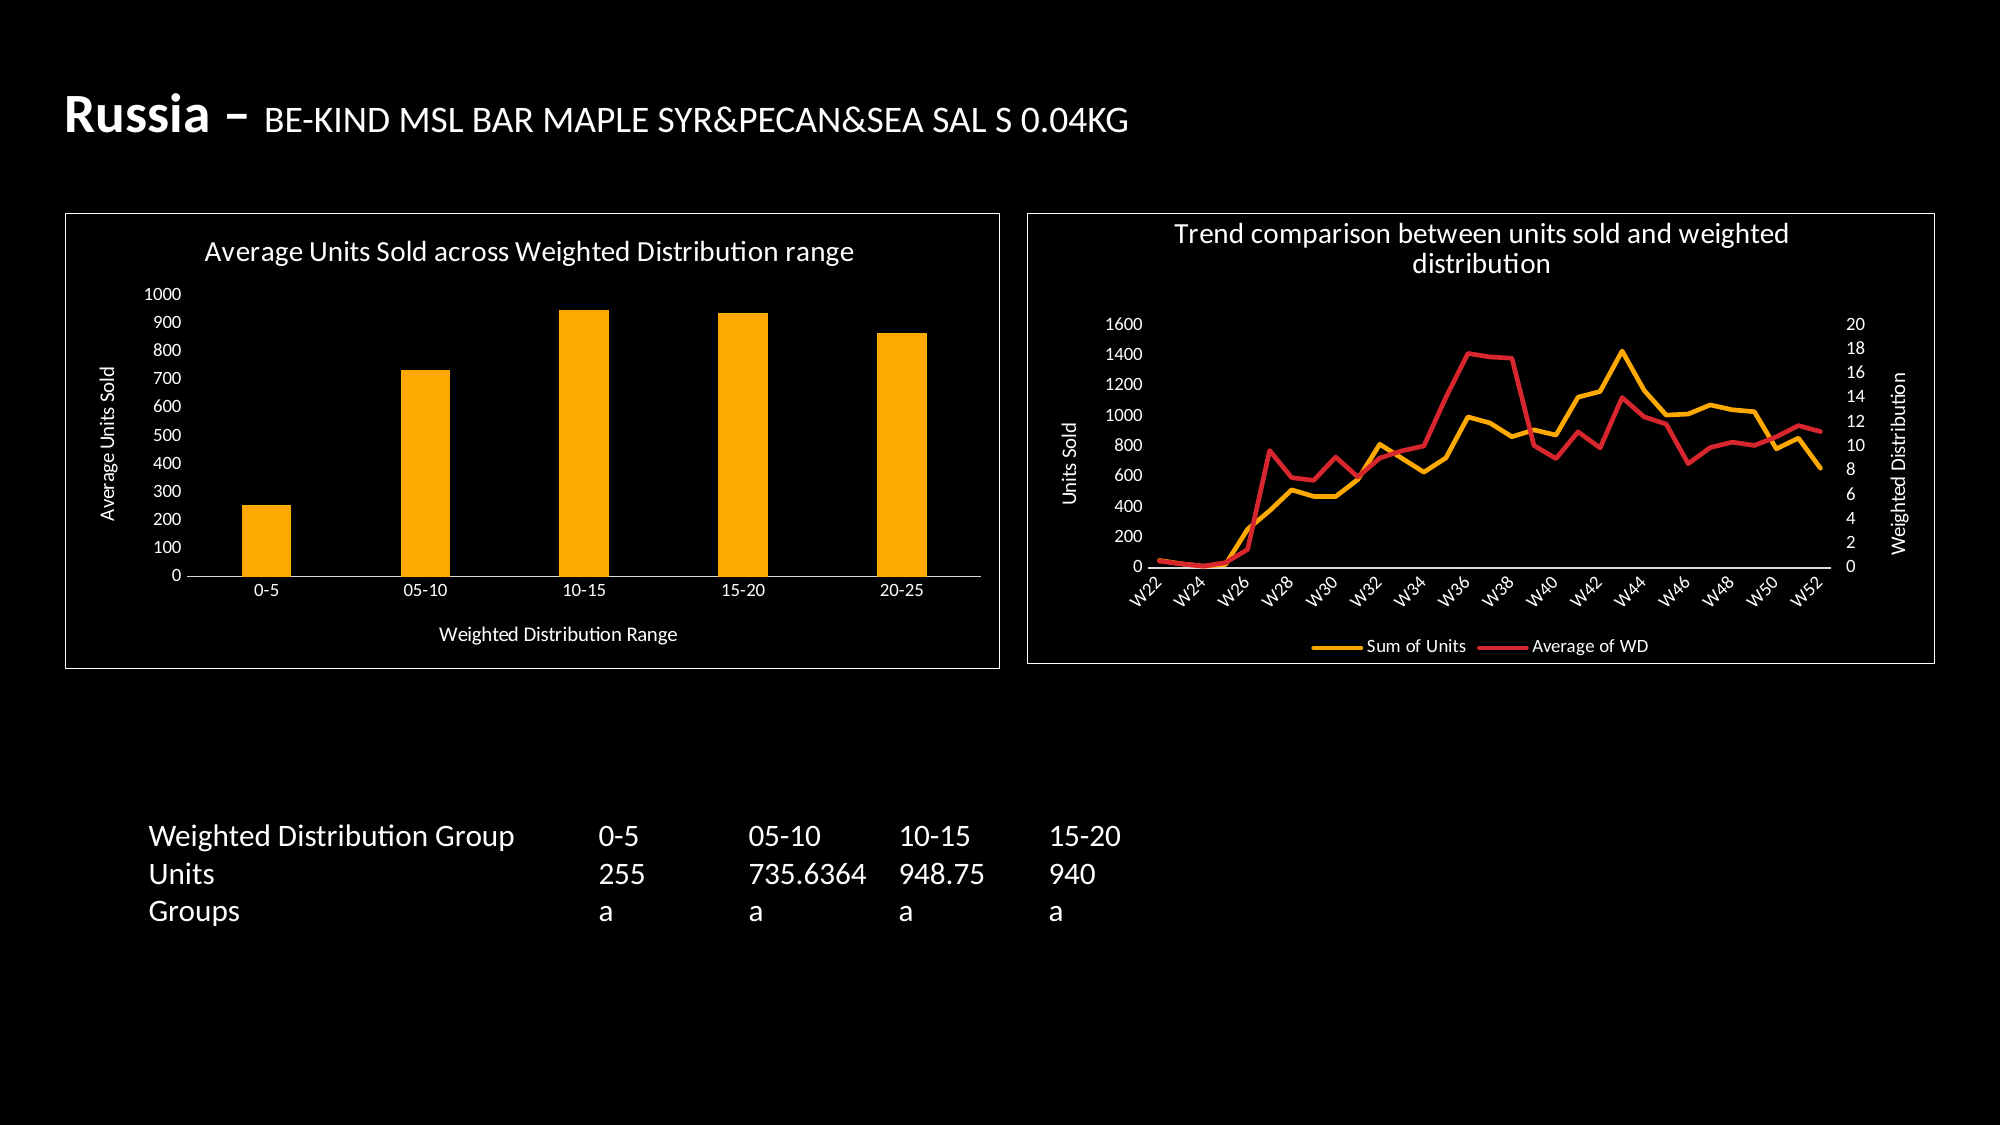

Russia – BE-KIND MSL BAR MAPLE SYR&PECAN&SEA SAL S 0.04KG

### Chart: Average Units Sold across Weighted Distribution range

| Category |  |
|---|---|
| 0-5 | 255.0 |
| 05-10 | 735.6364 |
| 10-15 | 948.75 |
| 15-20 | 940.0 |
| 20-25 | 870.0 |

### Chart: Trend comparison between units sold and weighted distribution

| Category | Sum of Units | Average of WD |
|---|---|---|
| W22 | 49.0 | 0.563 |
| W23 | 27.0 | 0.328133333333333 |
| W24 | 11.0 | 0.1406 |
| W25 | 23.0 | 0.437266666666667 |
| W26 | 255.0 | 1.51966666666667 |
| W27 | 377.0 | 9.68336666666667 |
| W28 | 515.0 | 7.44546666666667 |
| W29 | 472.0 | 7.22143333333333 |
| W30 | 471.0 | 9.14373333333333 |
| W31 | 583.0 | 7.50733333333333 |
| W32 | 816.0 | 9.0573 |
| W33 | 724.0 | 9.65286666666667 |
| W34 | 632.0 | 10.0586666666667 |
| W35 | 726.0 | 14.0717666666667 |
| W36 | 997.0 | 17.696 |
| W37 | 957.0 | 17.4123666666667 |
| W38 | 866.0 | 17.3028 |
| W39 | 911.0 | 10.1007666666667 |
| W40 | 877.0 | 9.0164 |
| W41 | 1127.0 | 11.2337666666667 |
| W42 | 1165.0 | 9.9 |
| W43 | 1432.0 | 14.0604666666667 |
| W44 | 1172.0 | 12.4663 |
| W45 | 1009.0 | 11.8705666666667 |
| W46 | 1016.0 | 8.599 |
| W47 | 1076.0 | 9.92783333333333 |
| W48 | 1044.0 | 10.3765333333333 |
| W49 | 1031.0 | 10.0999333333333 |
| W50 | 786.0 | 10.8176 |
| W51 | 857.0 | 11.7465 |
| W52 | 658.0 | 11.251 |
Weighted Distribution Group	0-5	05-10	10-15	15-20
Units			255	735.6364	948.75	940
Groups			a	a	a	a